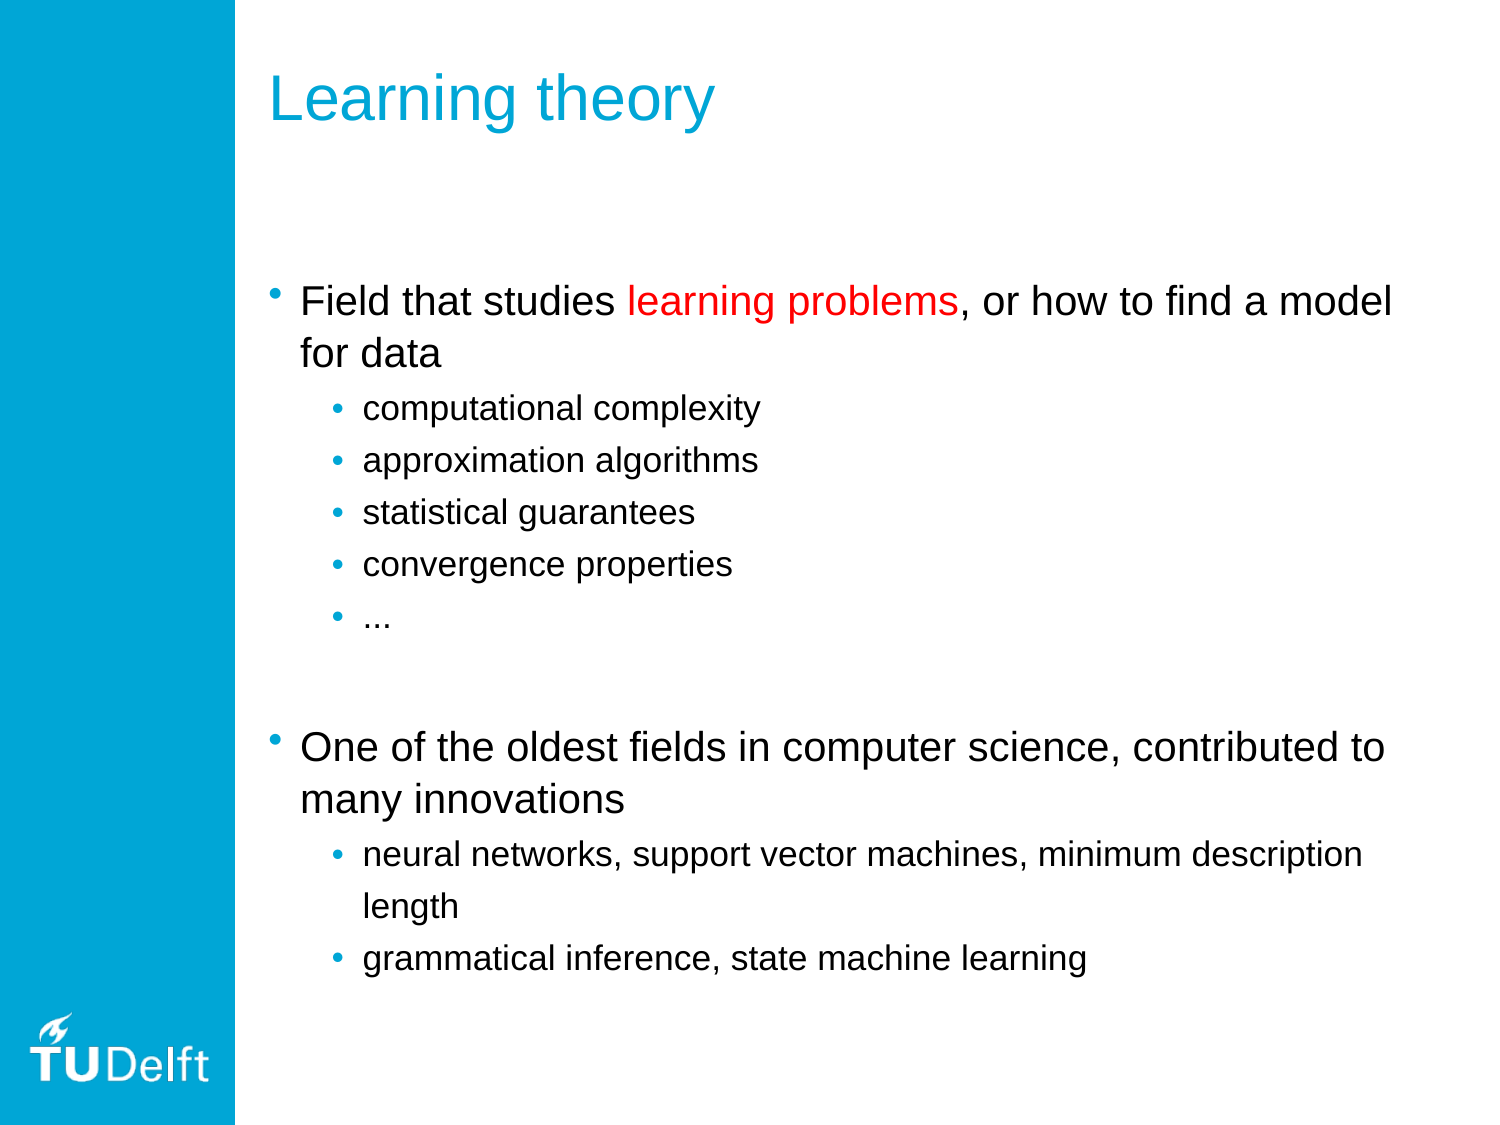

# Learning theory
Field that studies learning problems, or how to find a model for data
computational complexity
approximation algorithms
statistical guarantees
convergence properties
...

One of the oldest fields in computer science, contributed to many innovations
neural networks, support vector machines, minimum description length
grammatical inference, state machine learning